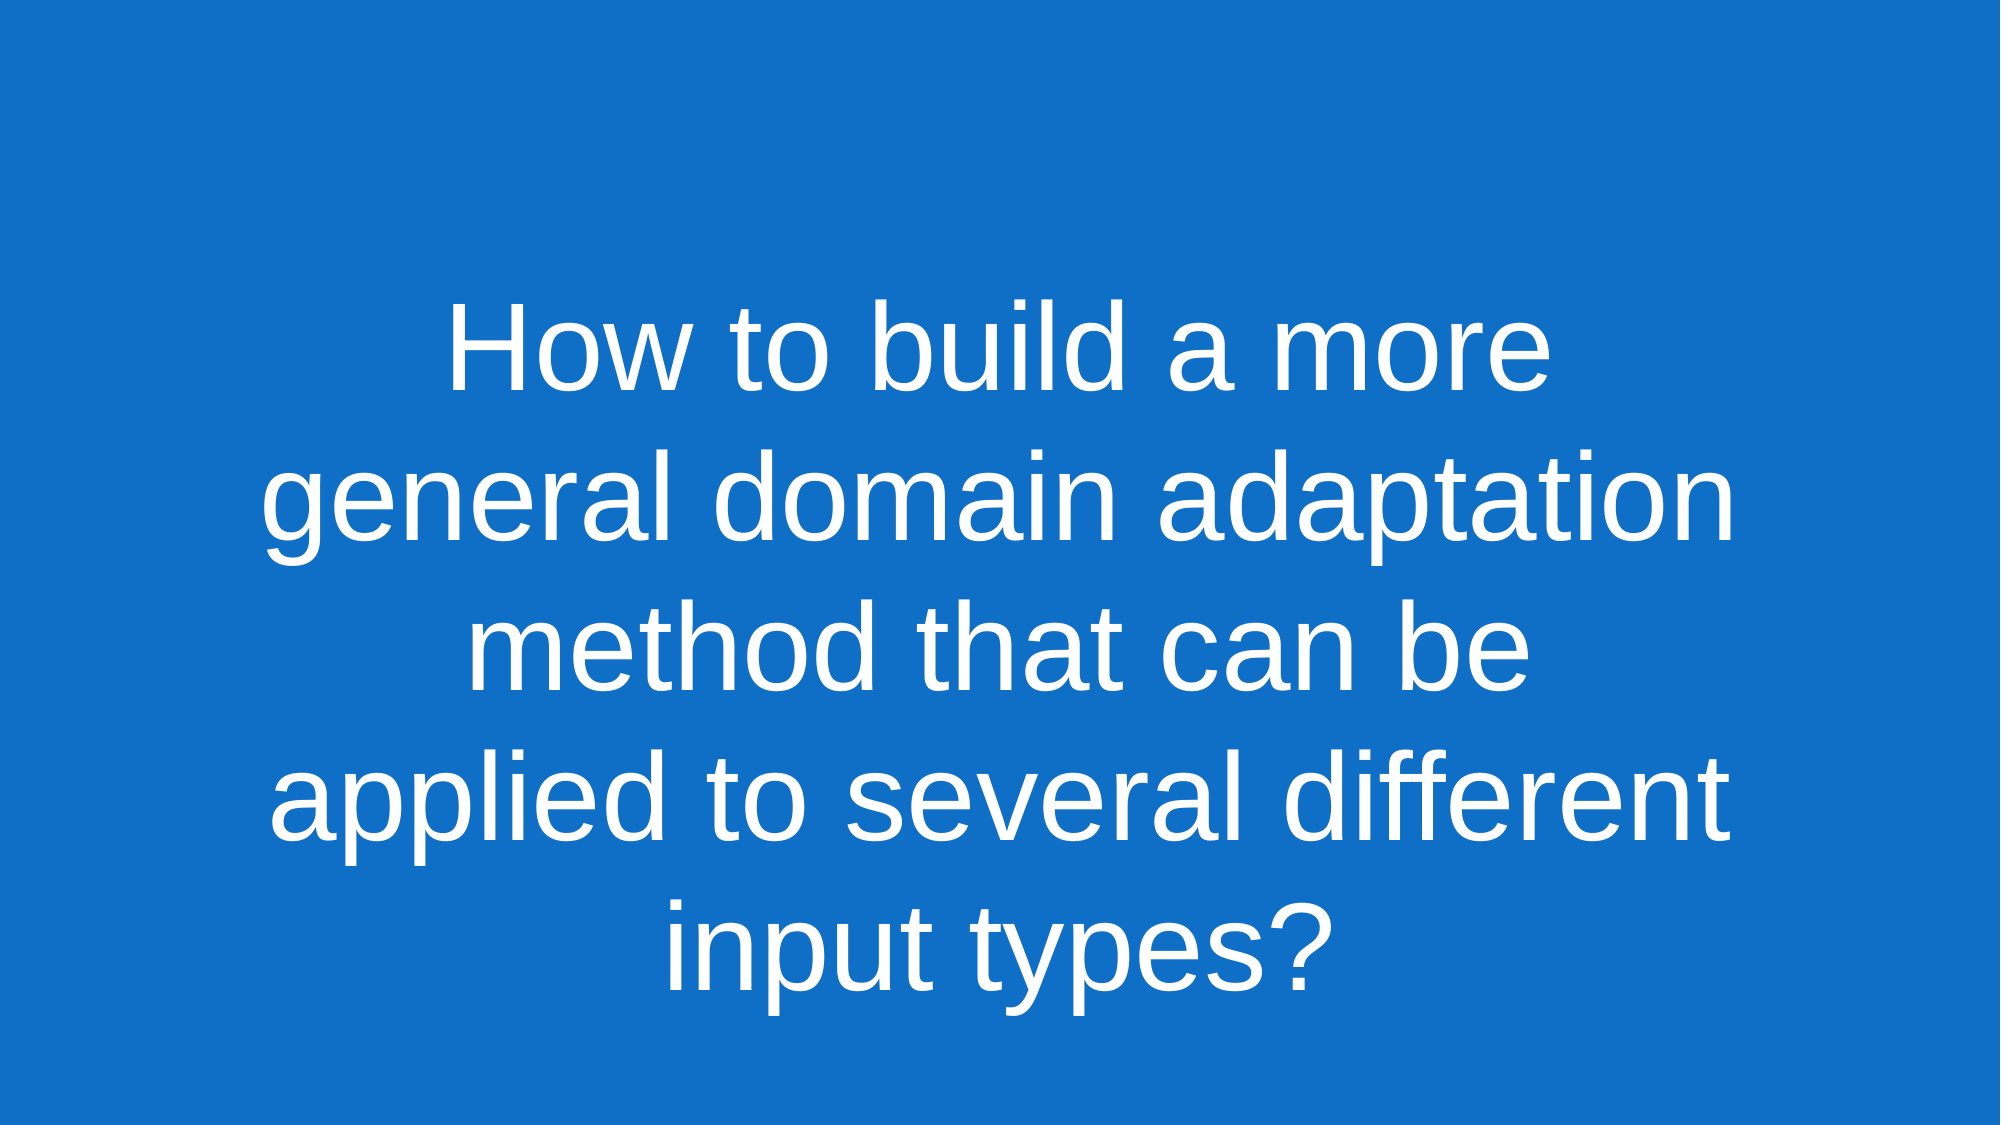

How to build a more general domain adaptation method that can be applied to several different input types?